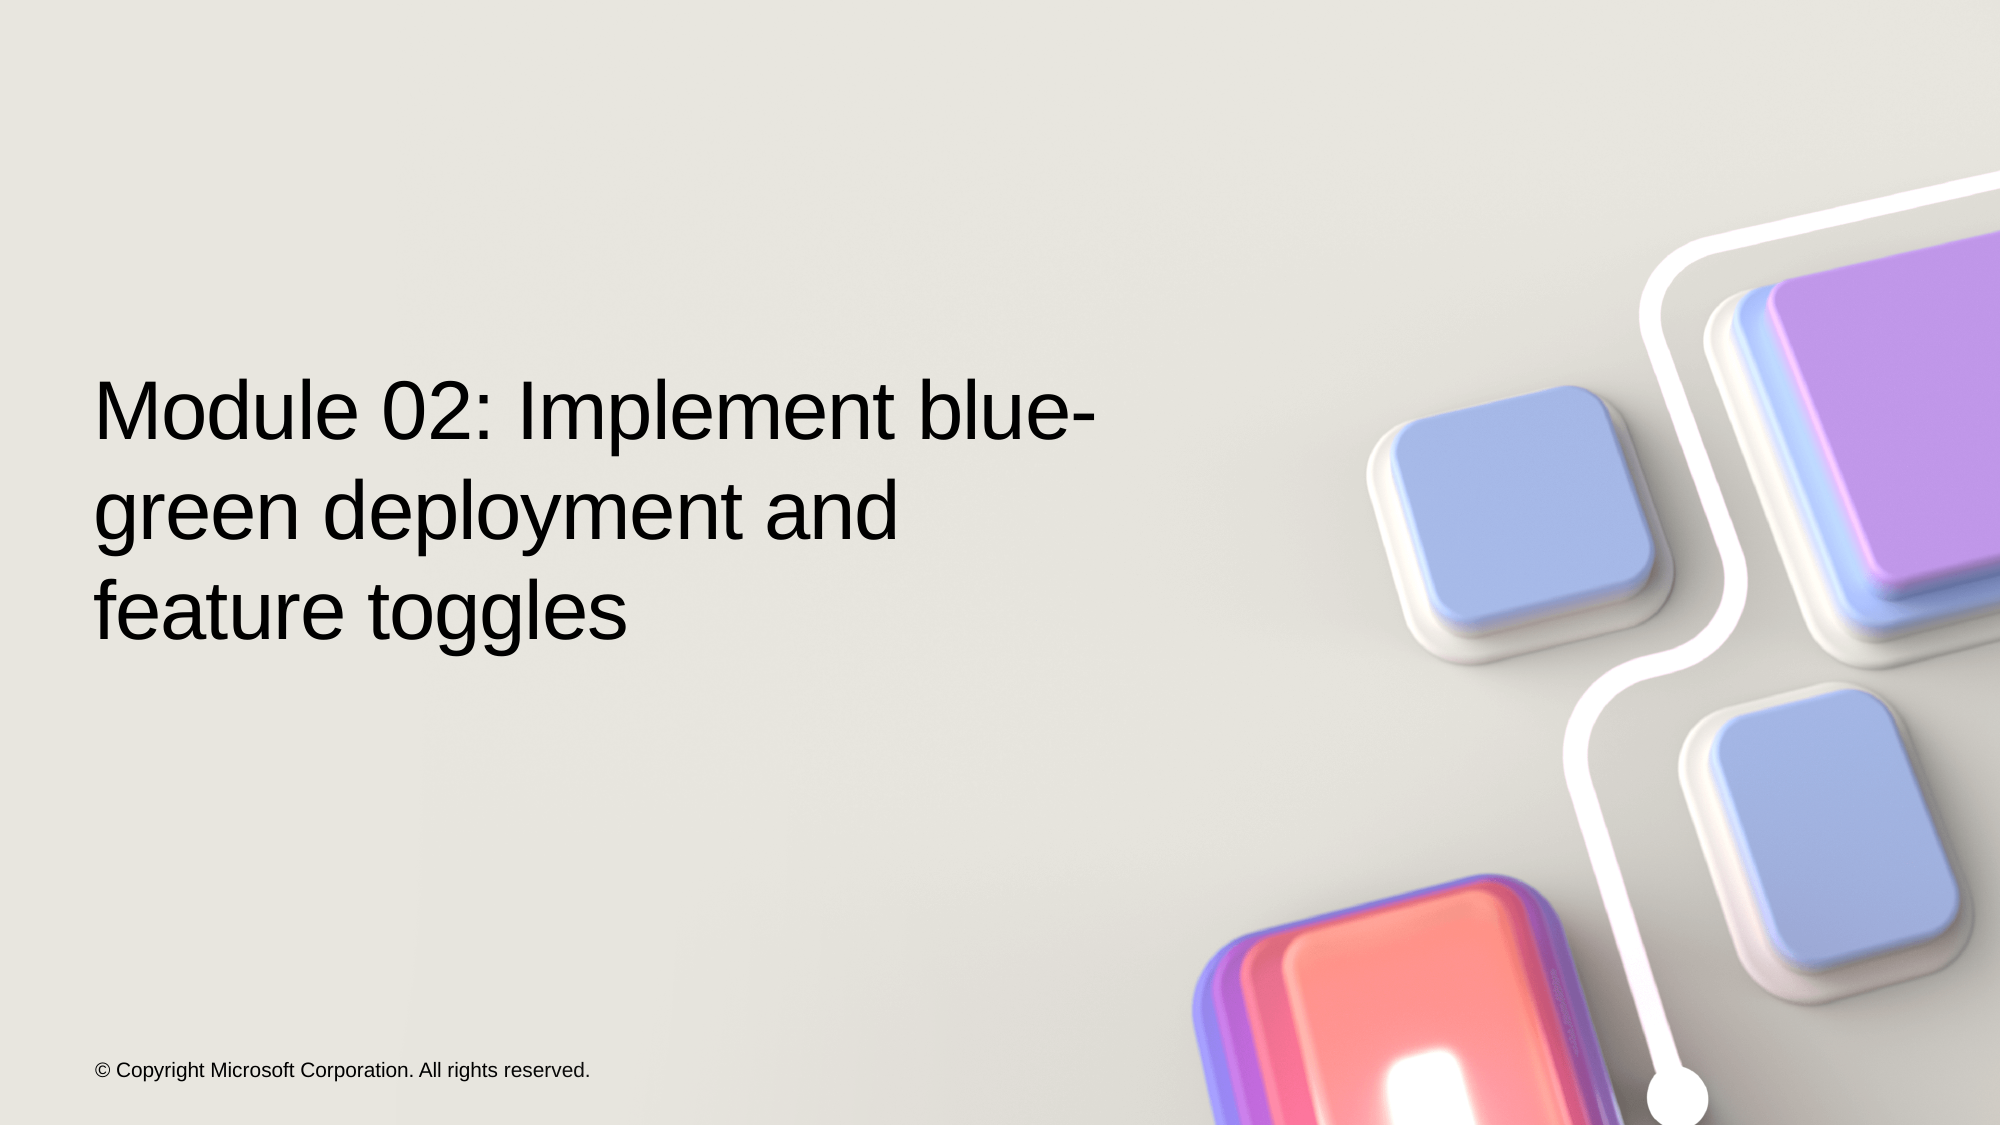

# Module 02: Implement blue-green deployment and feature toggles